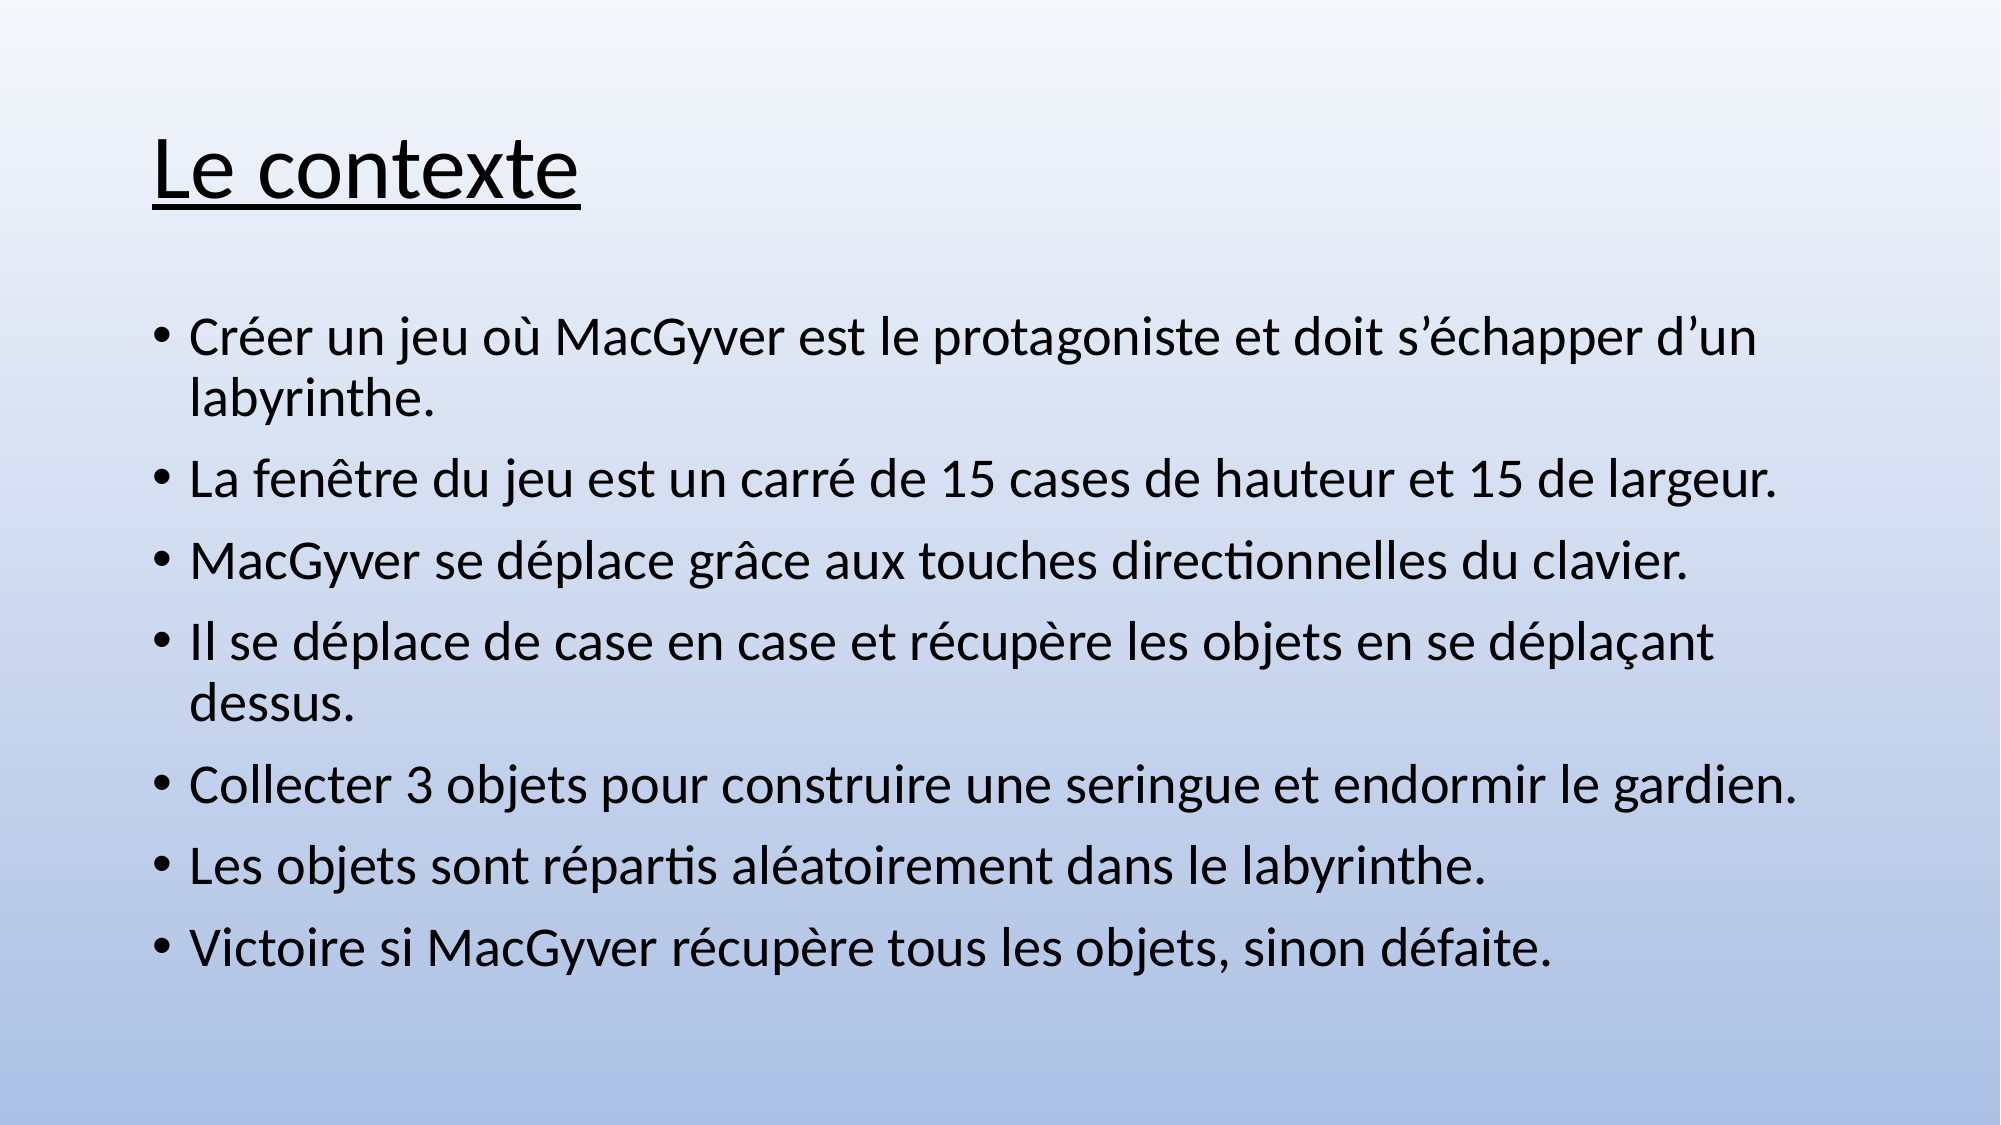

# Le contexte
Créer un jeu où MacGyver est le protagoniste et doit s’échapper d’un labyrinthe.
La fenêtre du jeu est un carré de 15 cases de hauteur et 15 de largeur.
MacGyver se déplace grâce aux touches directionnelles du clavier.
Il se déplace de case en case et récupère les objets en se déplaçant dessus.
Collecter 3 objets pour construire une seringue et endormir le gardien.
Les objets sont répartis aléatoirement dans le labyrinthe.
Victoire si MacGyver récupère tous les objets, sinon défaite.